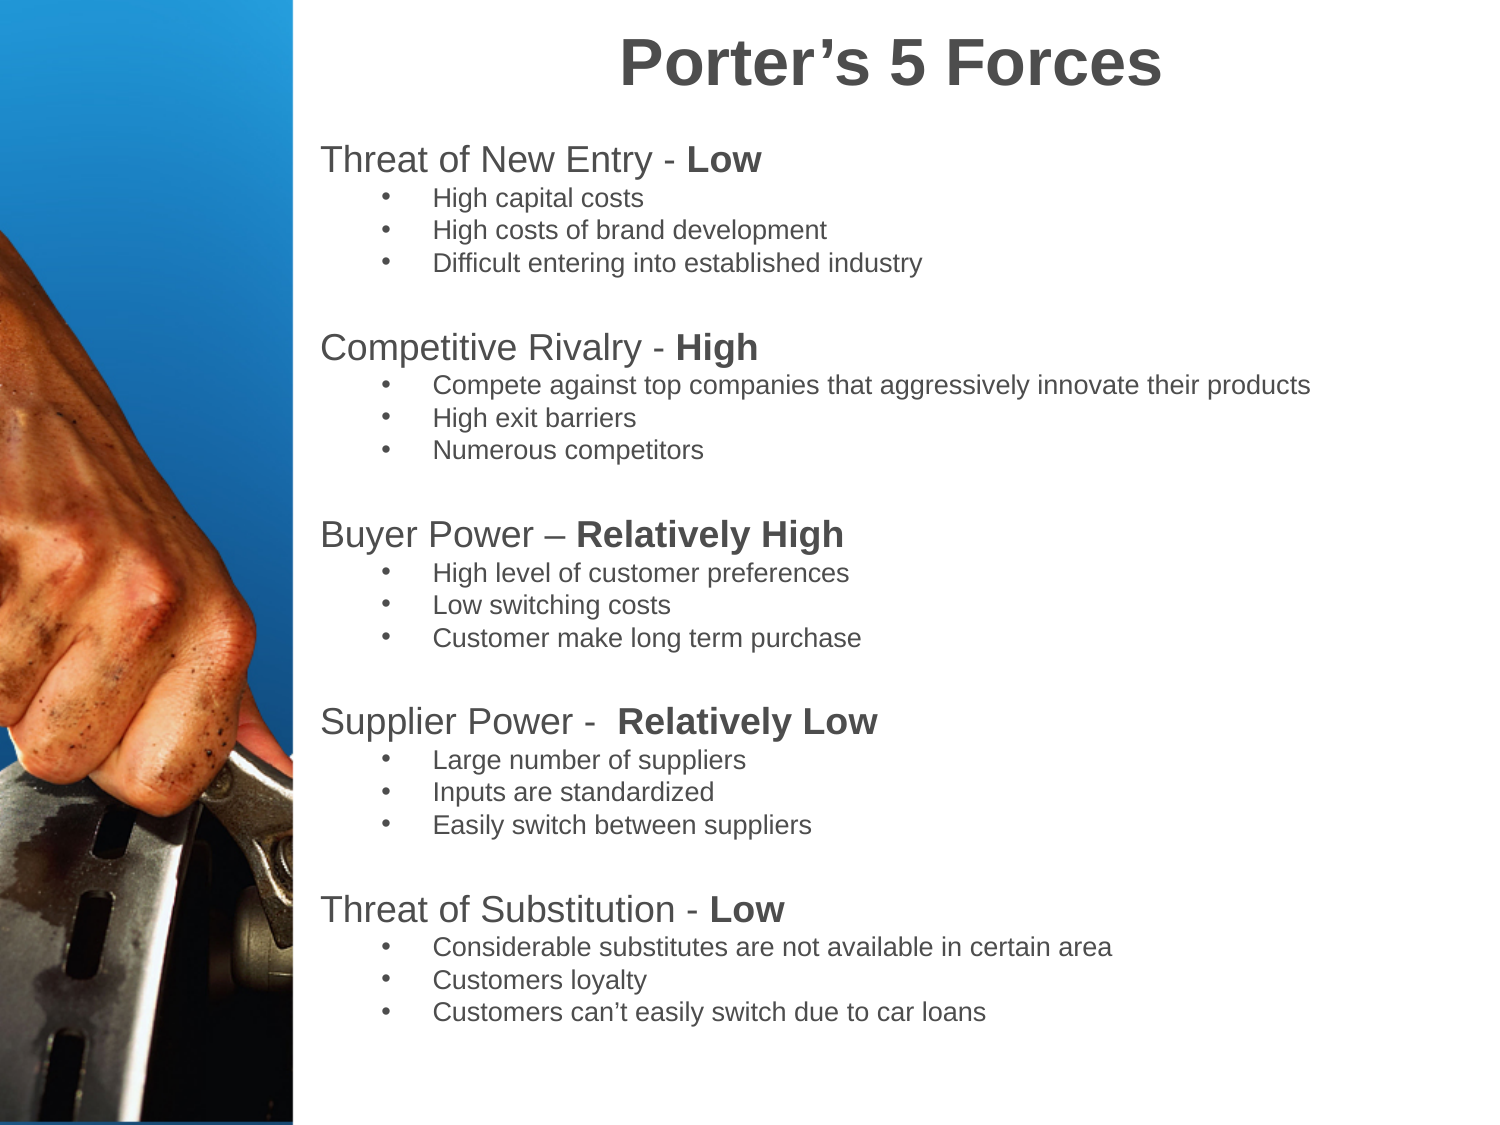

# Porter’s 5 Forces
Threat of New Entry - Low
High capital costs
High costs of brand development
Difficult entering into established industry

Competitive Rivalry - High
Compete against top companies that aggressively innovate their products
High exit barriers
Numerous competitors

Buyer Power – Relatively High
High level of customer preferences
Low switching costs
Customer make long term purchase

Supplier Power -  Relatively Low
Large number of suppliers
Inputs are standardized
Easily switch between suppliers

Threat of Substitution - Low
Considerable substitutes are not available in certain area
Customers loyalty
Customers can’t easily switch due to car loans